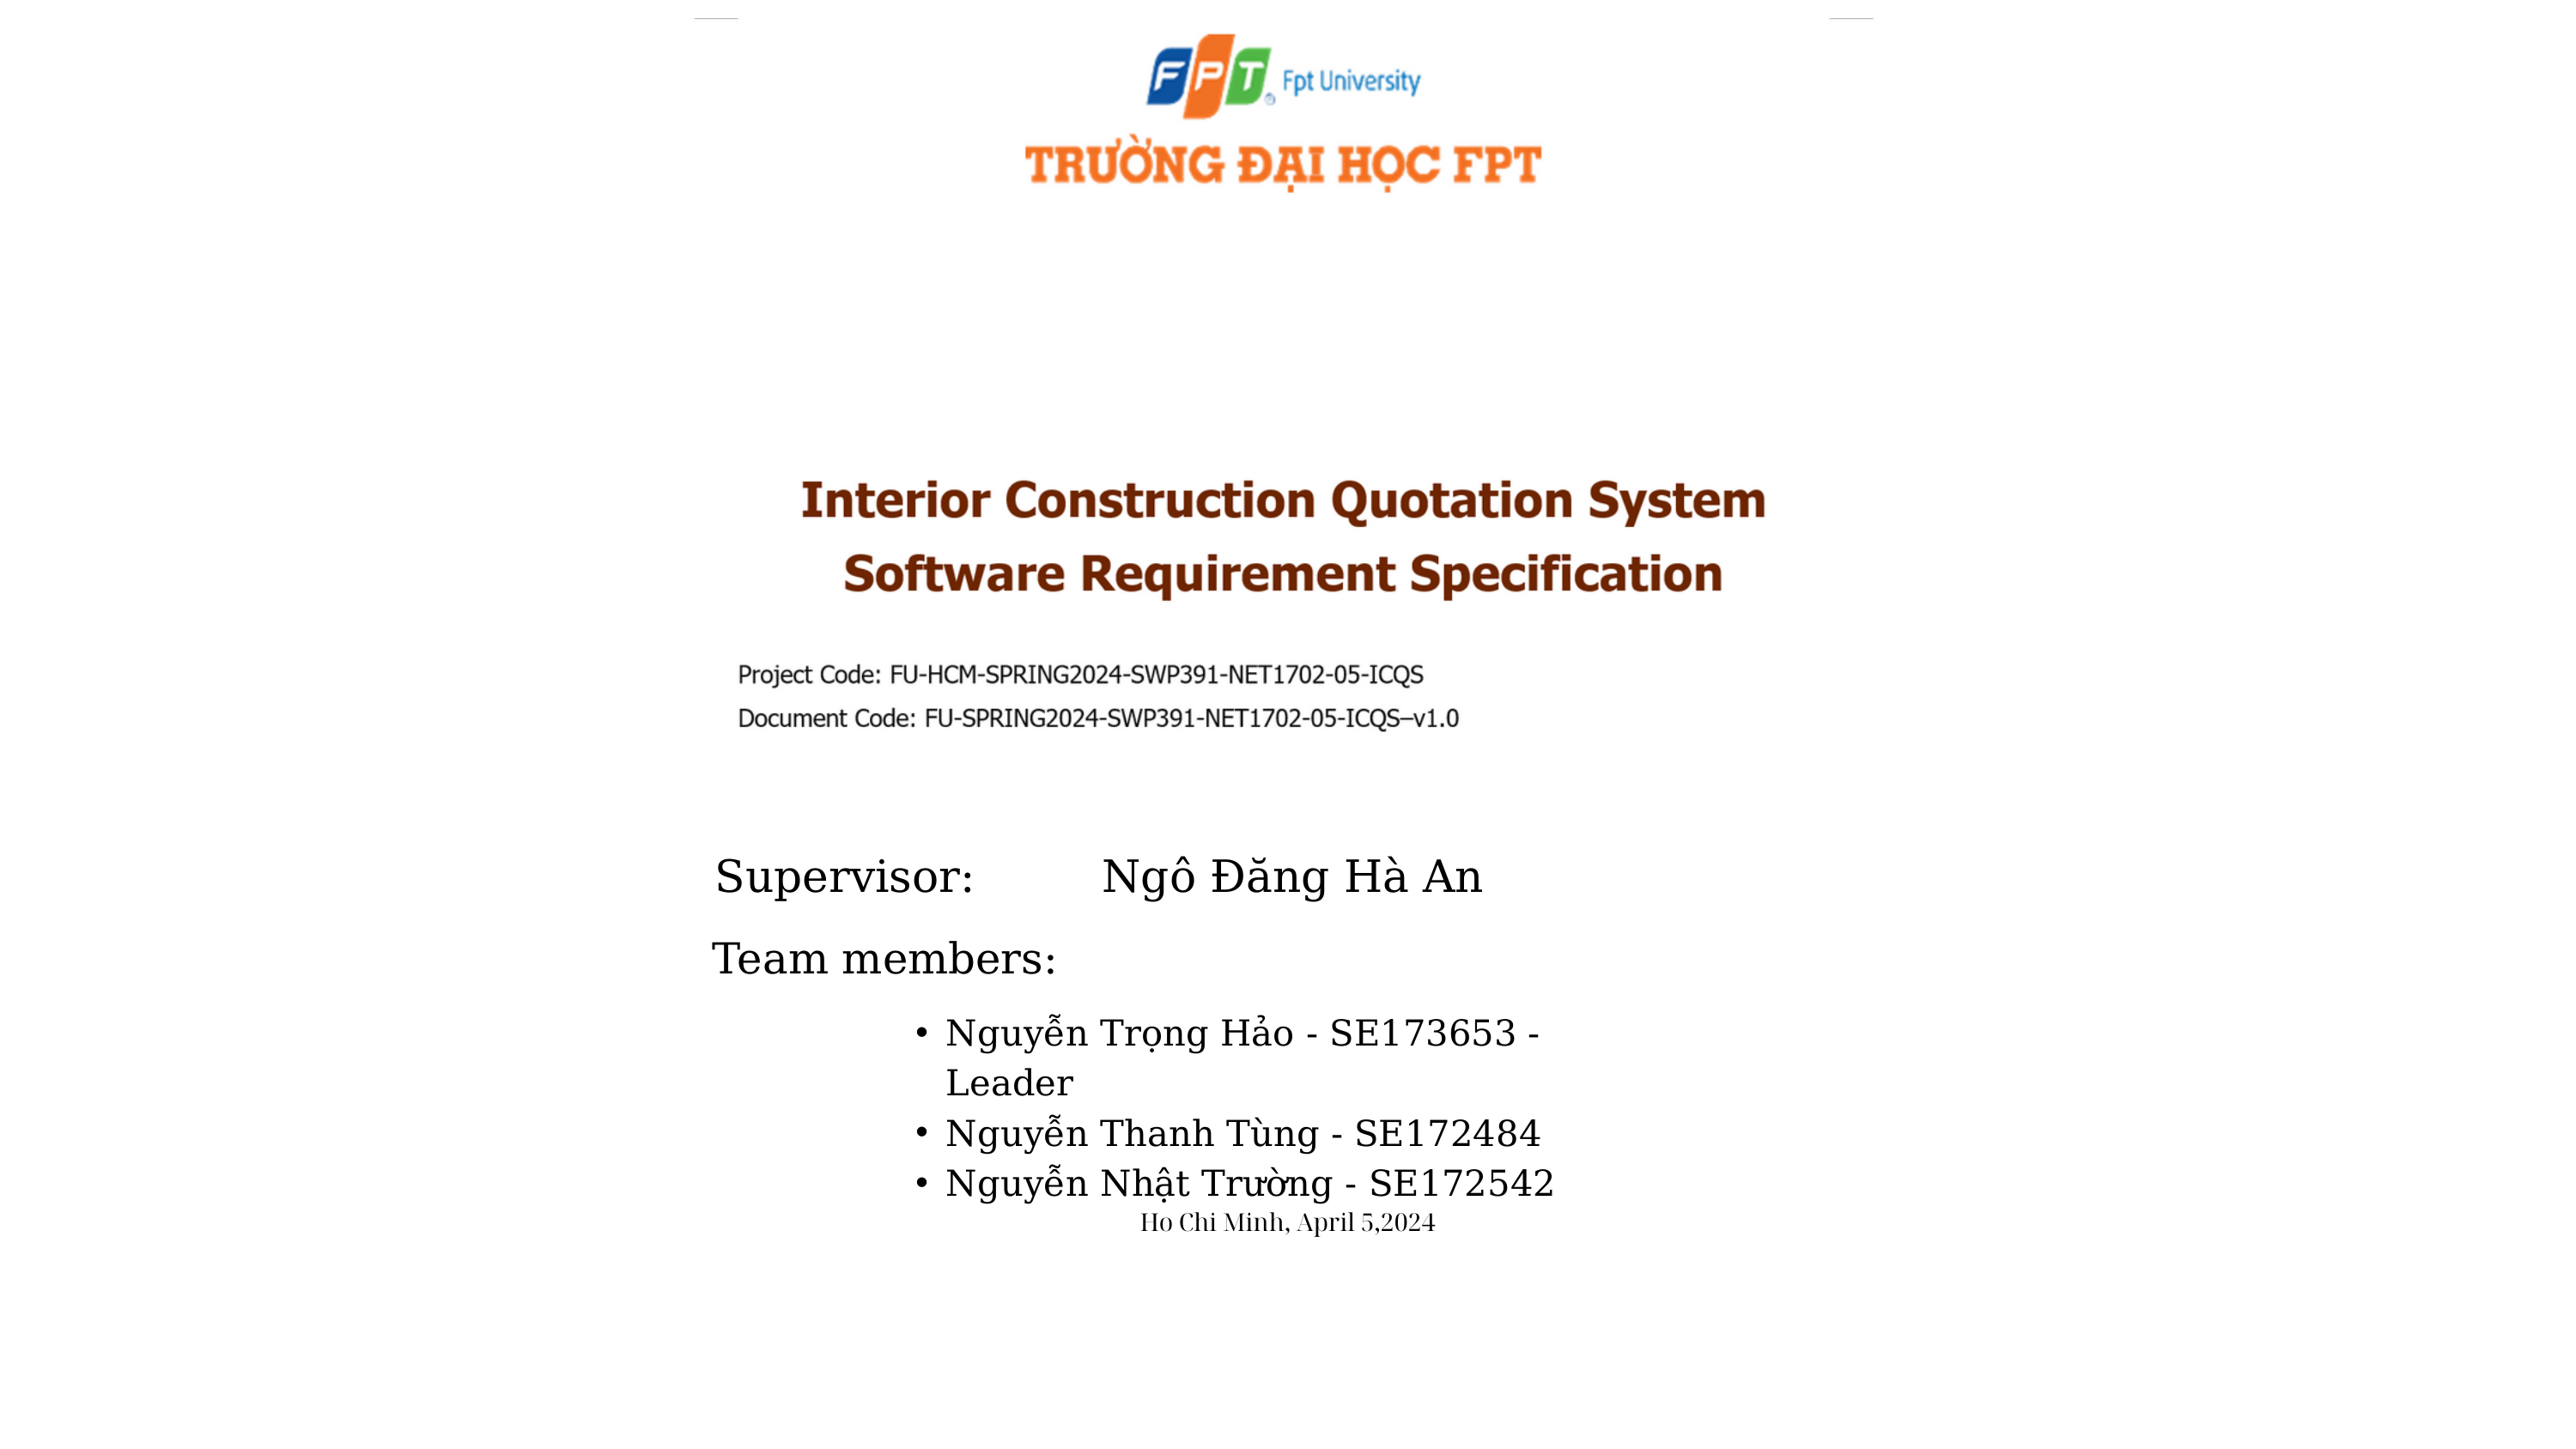

Supervisor:         Ngô Đăng Hà An
Team members:
Nguyễn Trọng Hảo - SE173653 - Leader
Nguyễn Thanh Tùng - SE172484
Nguyễn Nhật Trường - SE172542
Ho Chi Minh, April 5,2024